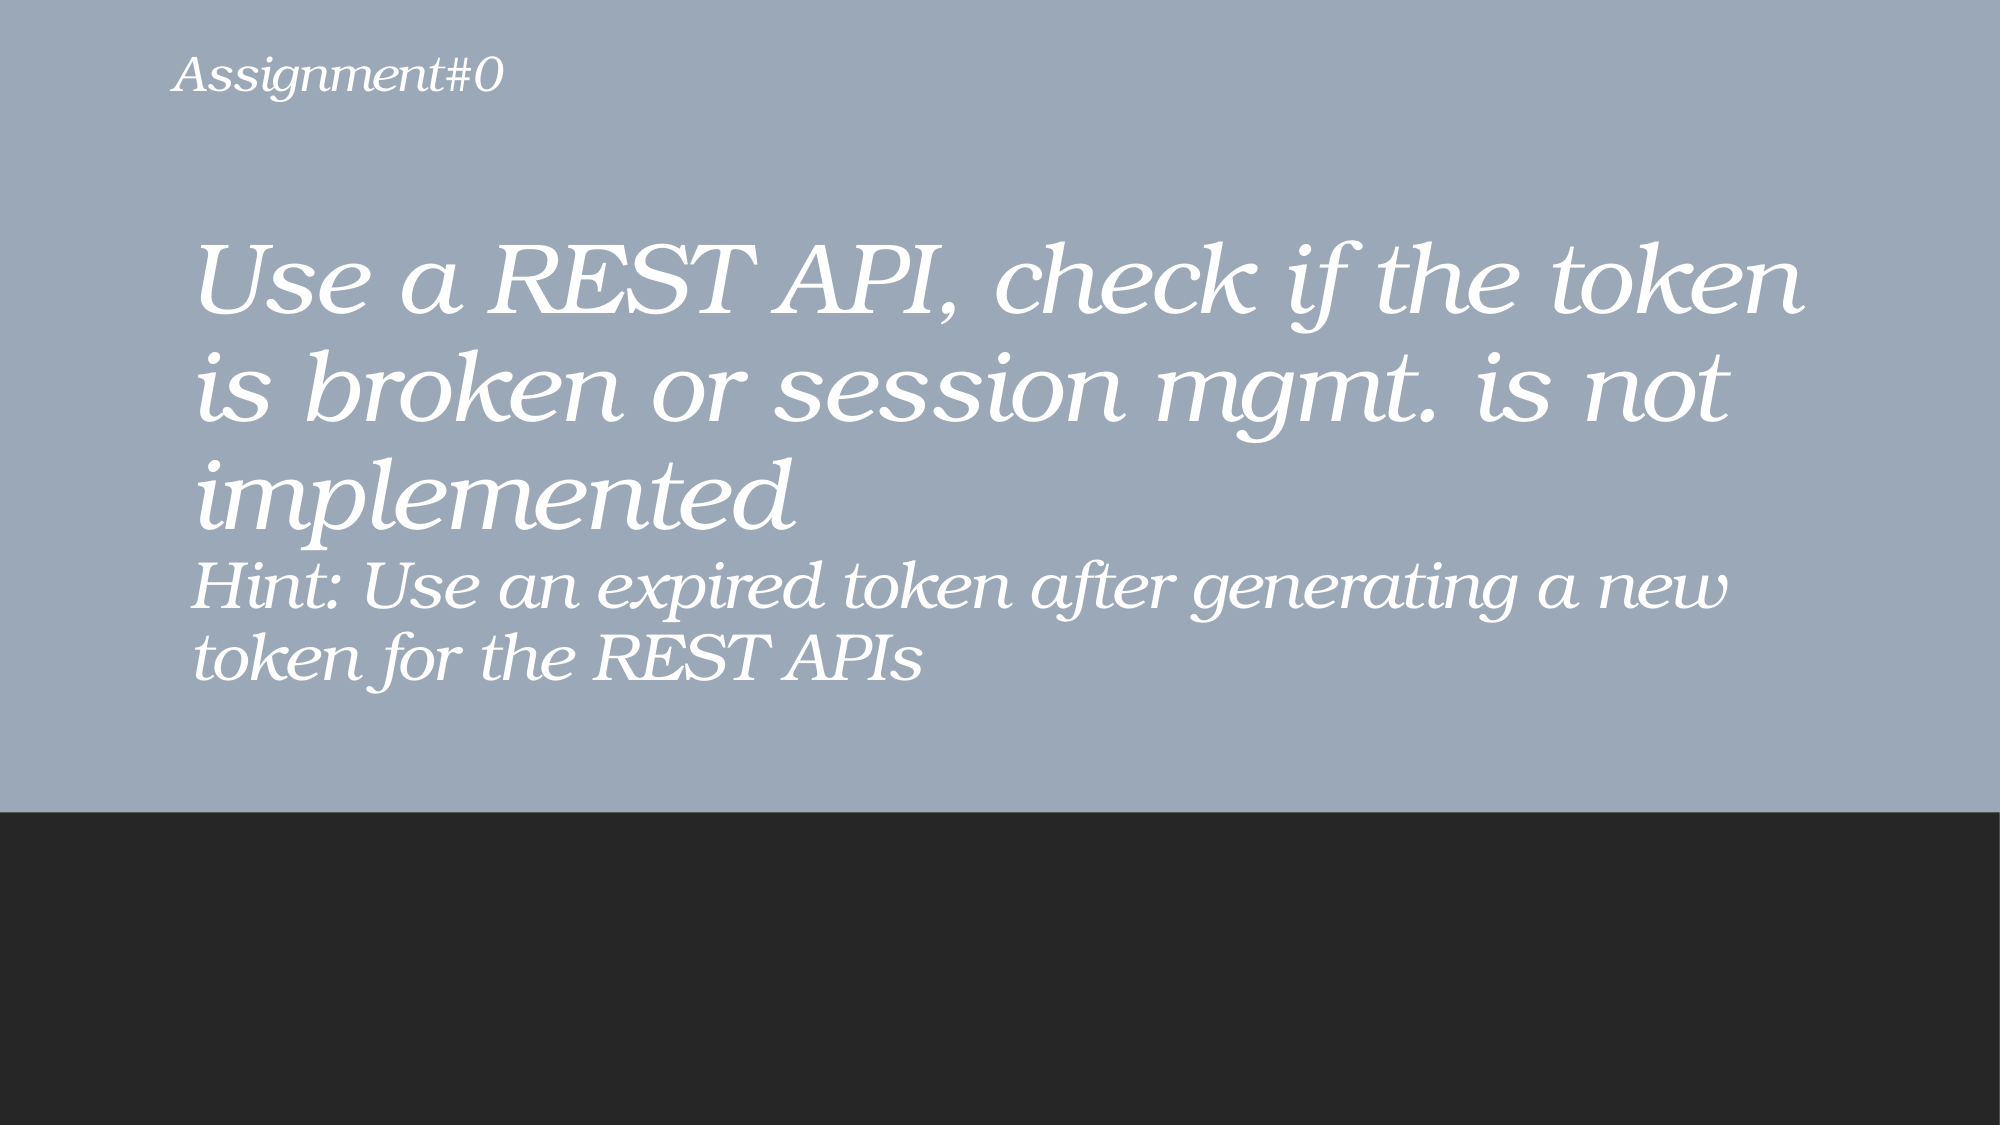

# Assignment#0
Use a REST API, check if the token is broken or session mgmt. is not implemented
Hint: Use an expired token after generating a new token for the REST APIs